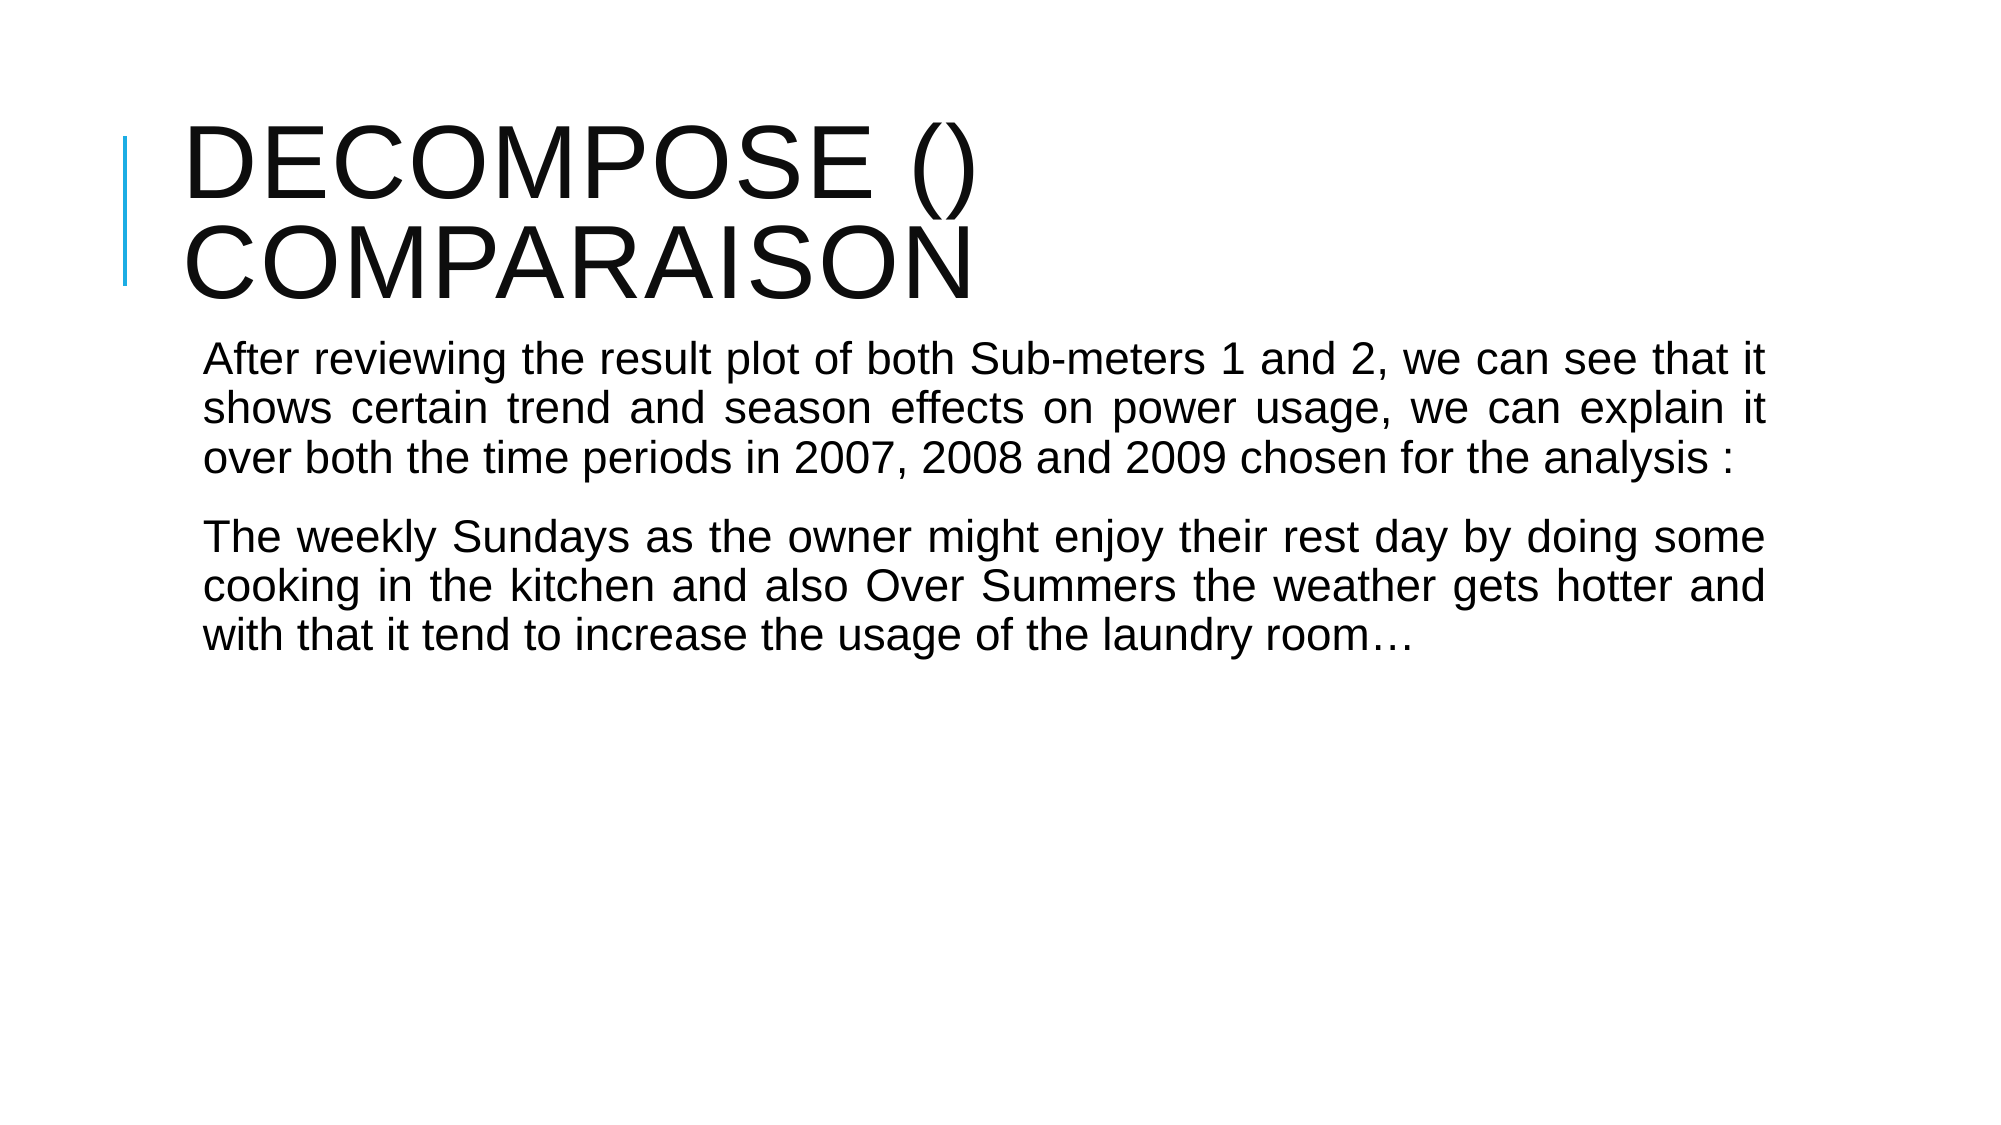

# Decompose () comparaison
After reviewing the result plot of both Sub-meters 1 and 2, we can see that it shows certain trend and season effects on power usage, we can explain it over both the time periods in 2007, 2008 and 2009 chosen for the analysis :
The weekly Sundays as the owner might enjoy their rest day by doing some cooking in the kitchen and also Over Summers the weather gets hotter and with that it tend to increase the usage of the laundry room…